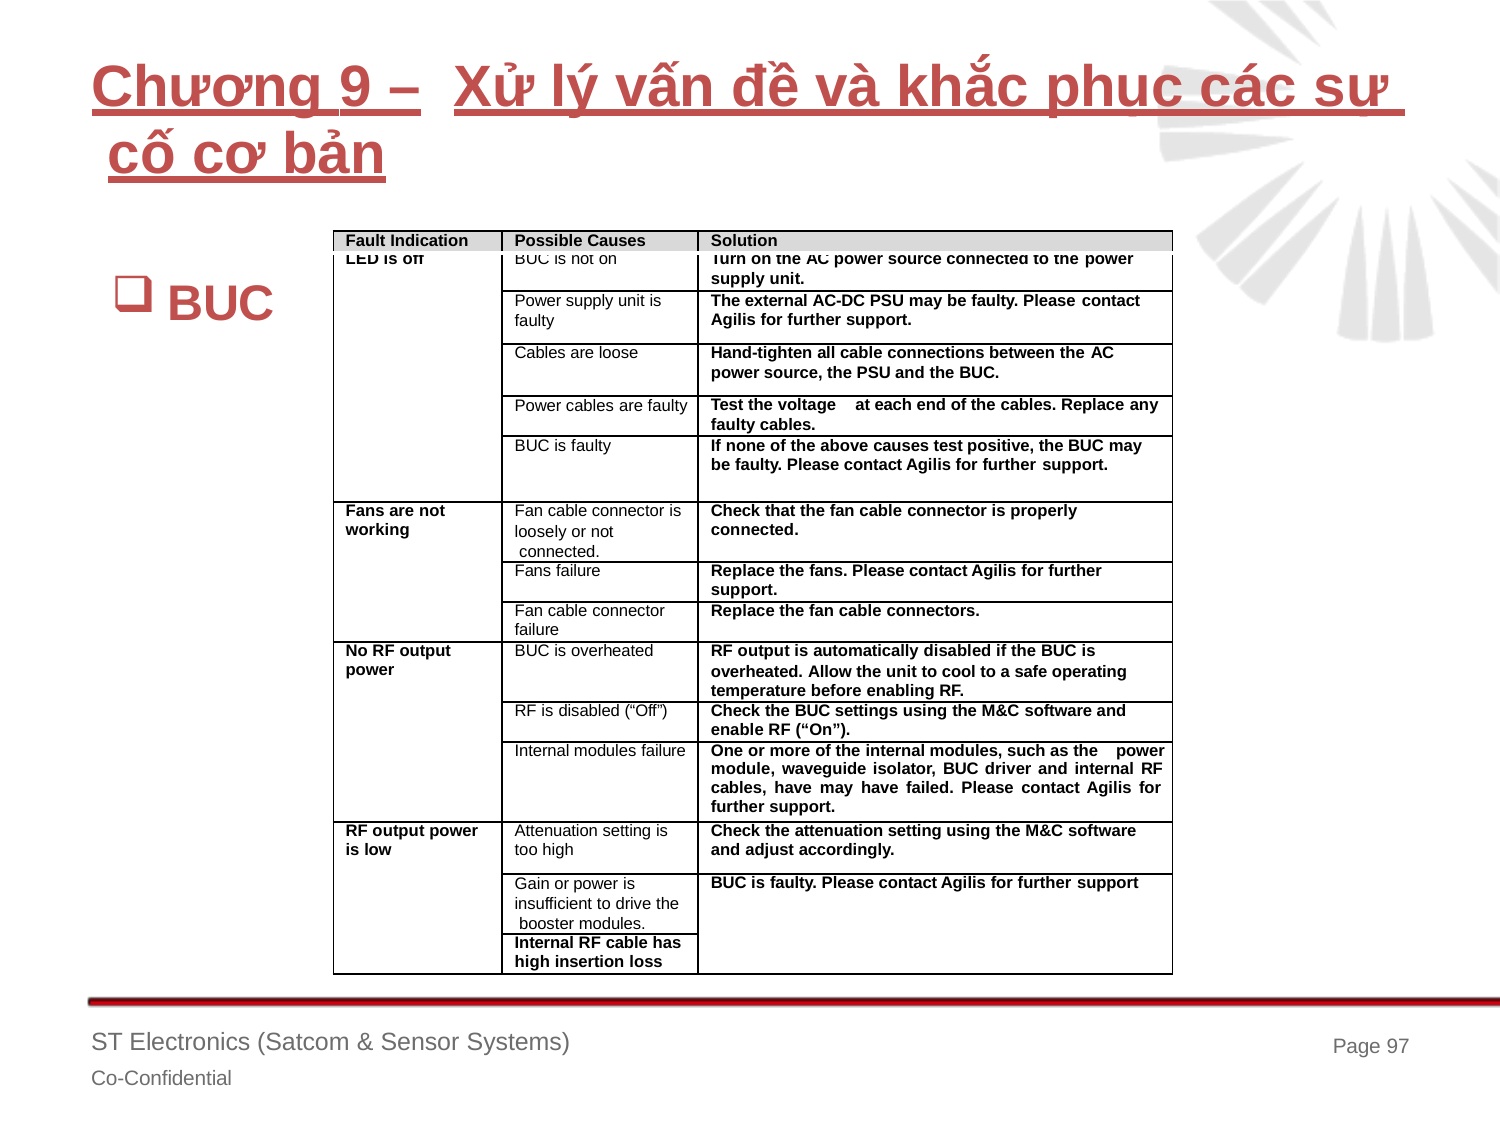

# Chương 9 –	Xử lý vấn đề và khắc phục các sự   cố cơ bản
| Fault Indication | Possible Causes | Solution |
| --- | --- | --- |
| LED is off | BUC is not on | Turn on the AC power source connected to the power supply unit. |
|  | Power supply unit is faulty | The external AC-DC PSU may be faulty. Please contact Agilis for further support. |
|  | Cables are loose | Hand-tighten all cable connections between the AC power source, the PSU and the BUC. |
|  | Power cables are faulty | Test the voltage at each end of the cables. Replace any faulty cables. |
|  | BUC is faulty | If none of the above causes test positive, the BUC may be faulty. Please contact Agilis for further support. |
| Fans are not working | Fan cable connector is loosely or not connected. | Check that the fan cable connector is properly connected. |
|  | Fans failure | Replace the fans. Please contact Agilis for further support. |
|  | Fan cable connector failure | Replace the fan cable connectors. |
| No RF output power | BUC is overheated | RF output is automatically disabled if the BUC is overheated. Allow the unit to cool to a safe operating temperature before enabling RF. |
|  | RF is disabled (“Off”) | Check the BUC settings using the M&C software and enable RF (“On”). |
|  | Internal modules failure | One or more of the internal modules, such as the power module, waveguide isolator, BUC driver and internal RF cables, have may have failed. Please contact Agilis for further support. |
| RF output power is low | Attenuation setting is too high | Check the attenuation setting using the M&C software and adjust accordingly. |
|  | Gain or power is insufficient to drive the booster modules. | BUC is faulty. Please contact Agilis for further support |
|  | Internal RF cable has high insertion loss |  |

BUC

ST Electronics (Satcom & Sensor Systems)
Co-Confidential
Page 97